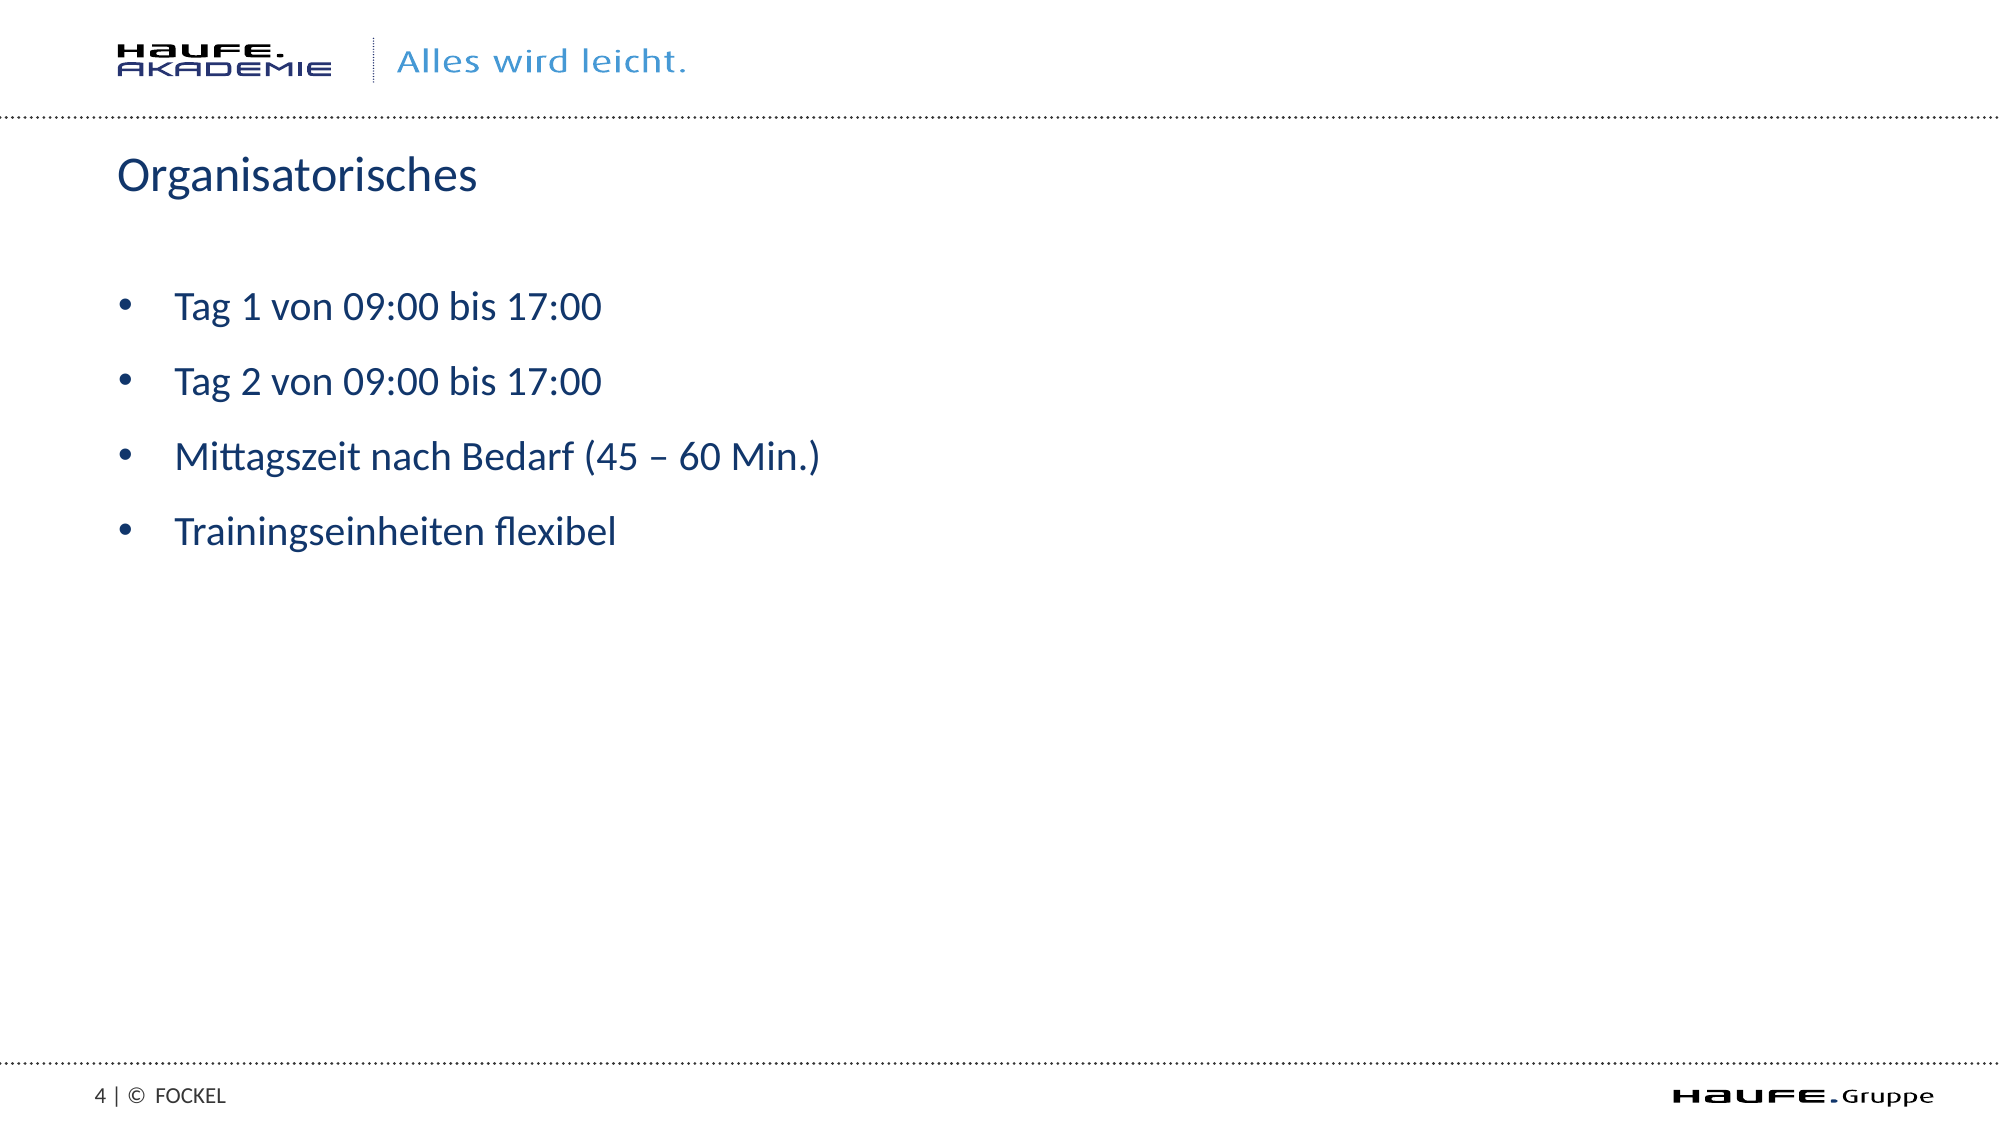

# Organisatorisches
Tag 1 von 09:00 bis 17:00
Tag 2 von 09:00 bis 17:00
Mittagszeit nach Bedarf (45 – 60 Min.)
Trainingseinheiten flexibel

4 | ©
Fockel